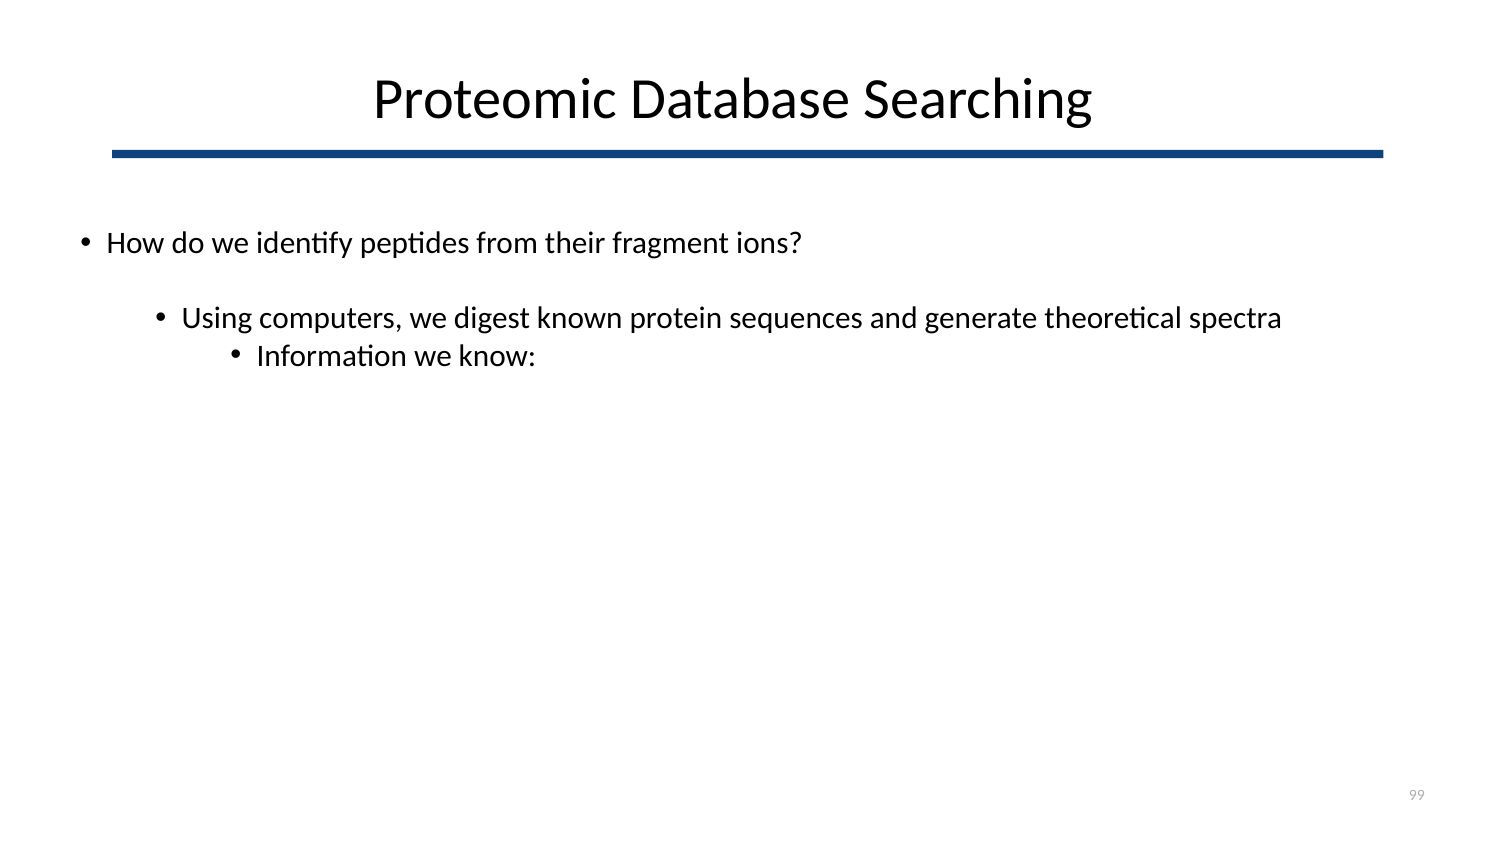

Proteomic Database Searching

How do we identify peptides from their fragment ions?

Using computers, we digest known protein sequences and generate theoretical spectra
Information we know:

99